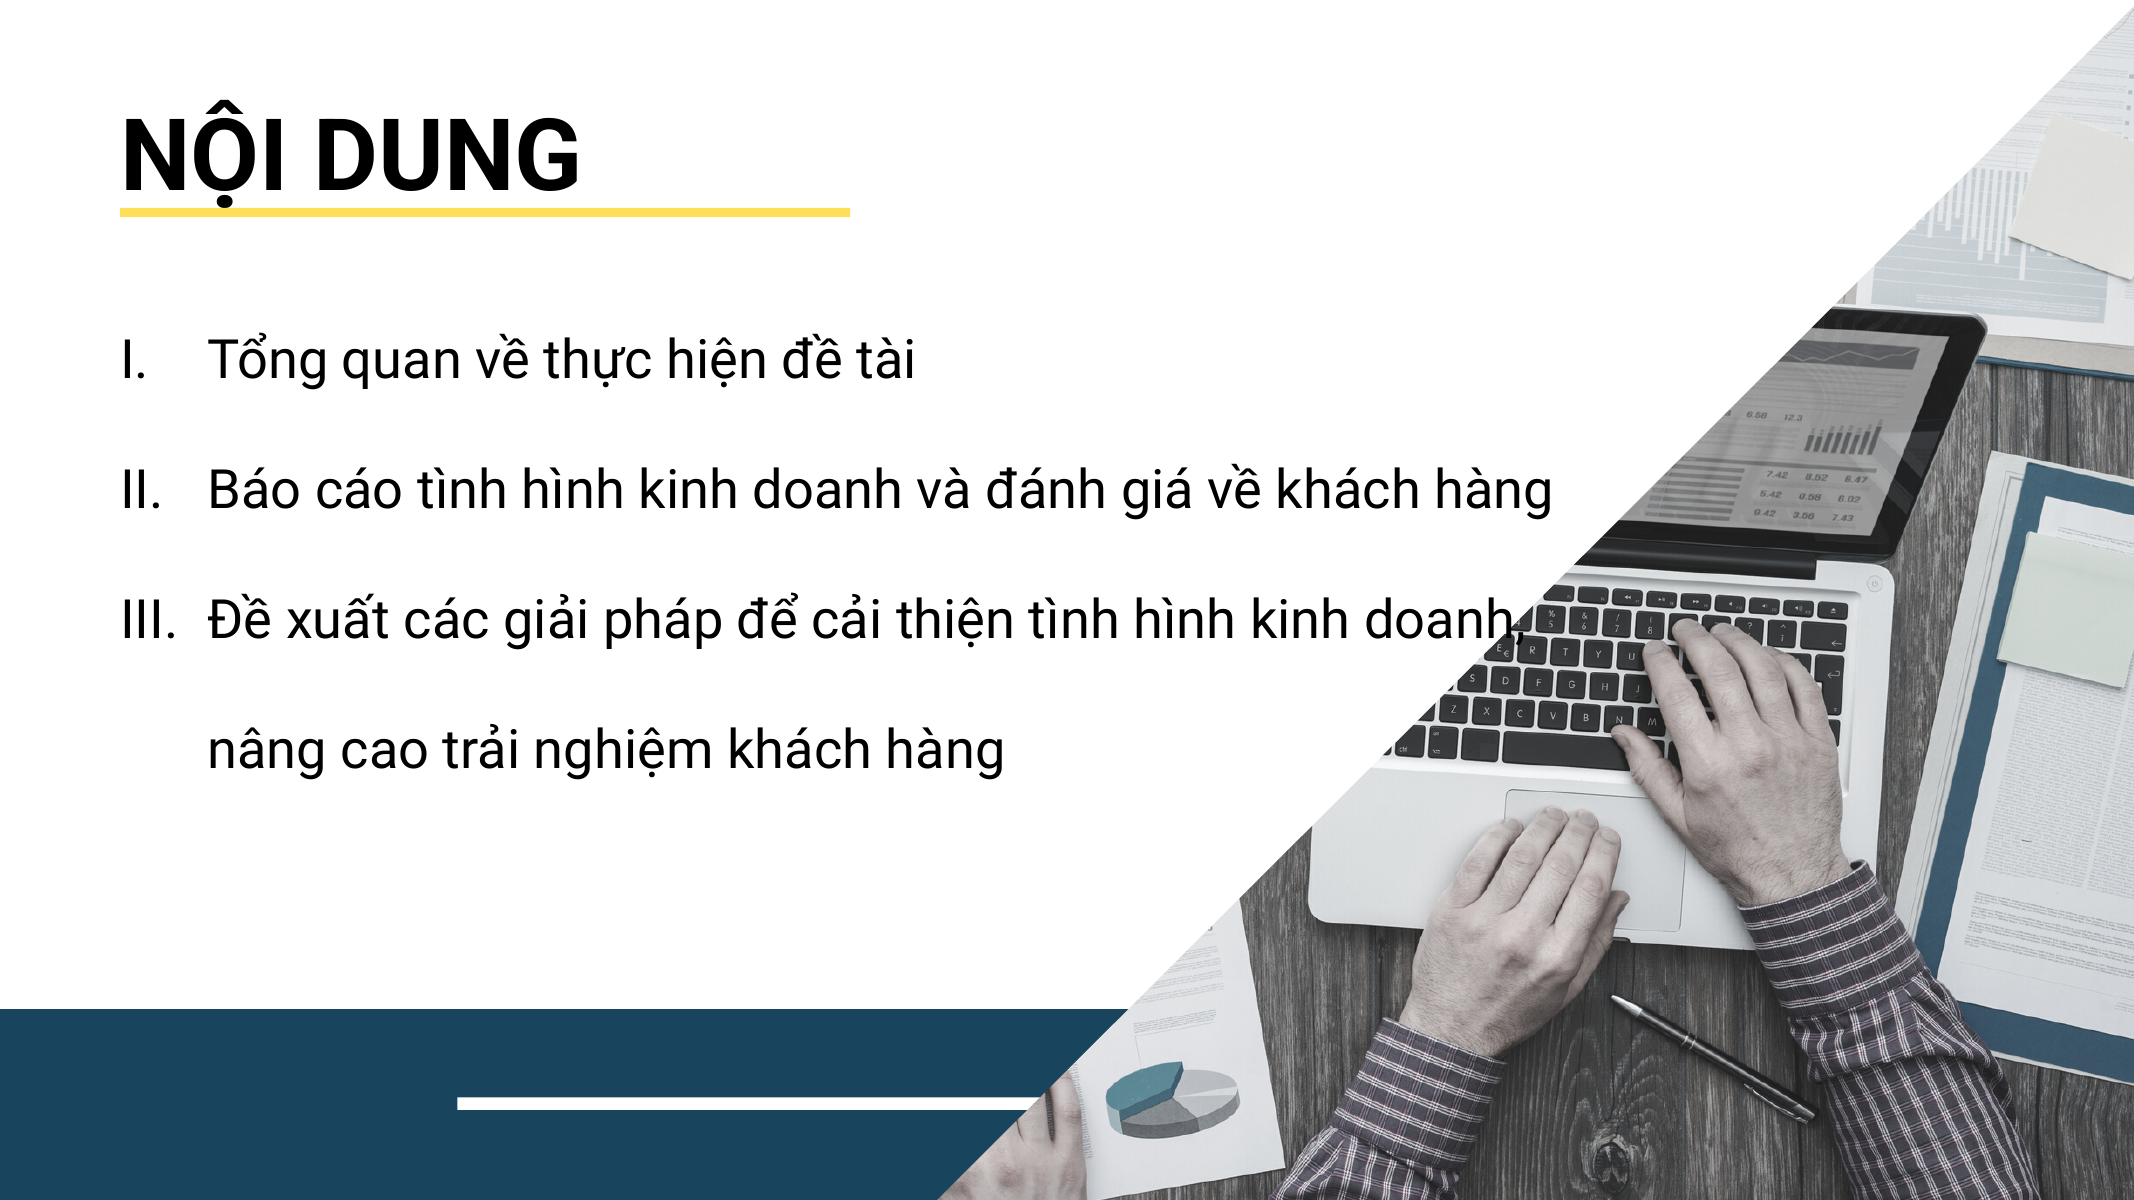

NỘI DUNG

Tổng quan về thực hiện đề tài
Báo cáo tình hình kinh doanh và đánh giá về khách hàng
Đề xuất các giải pháp để cải thiện tình hình kinh doanh, nâng cao trải nghiệm khách hàng